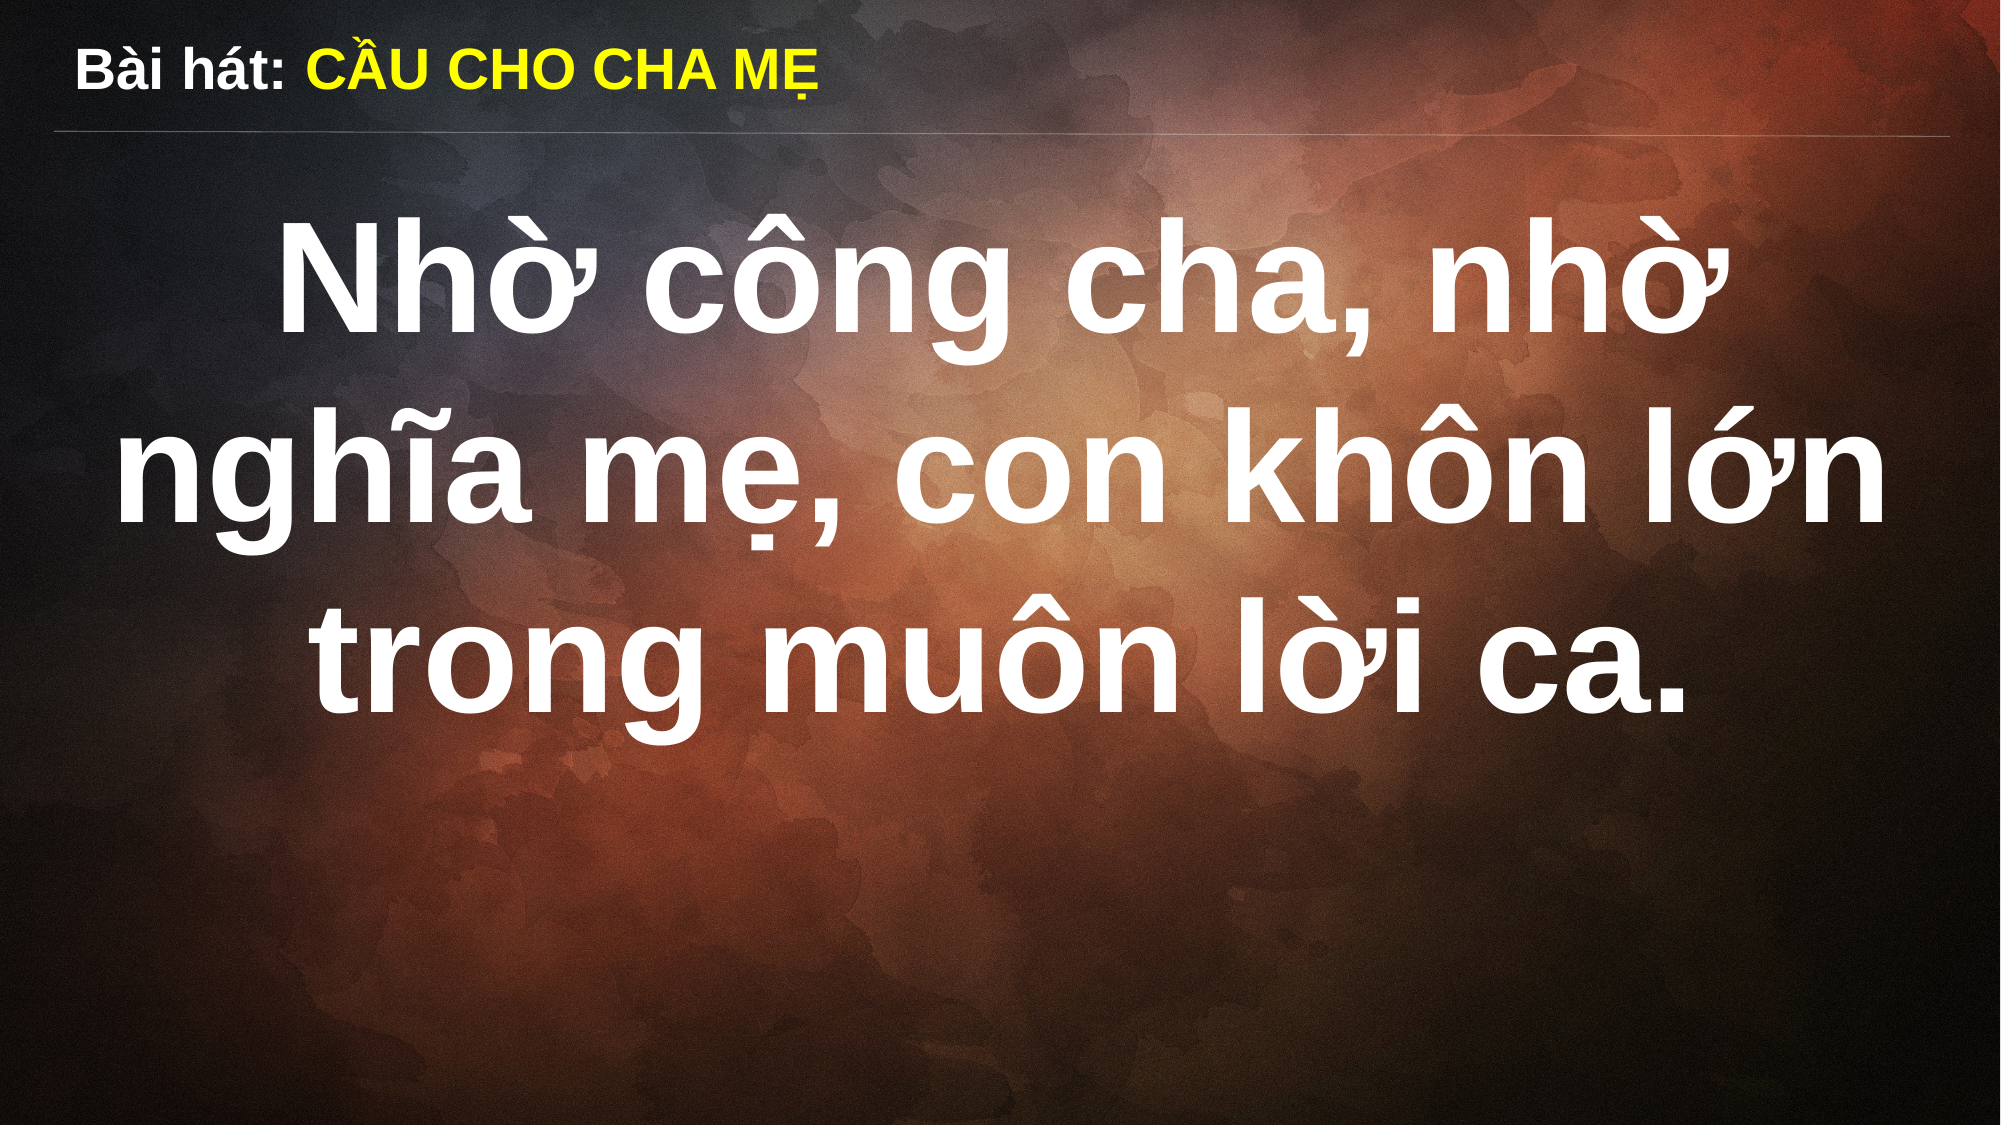

Bài hát: CẦU CHO CHA MẸ
Nhờ công cha, nhờ nghĩa mẹ, con khôn lớn trong muôn lời ca.